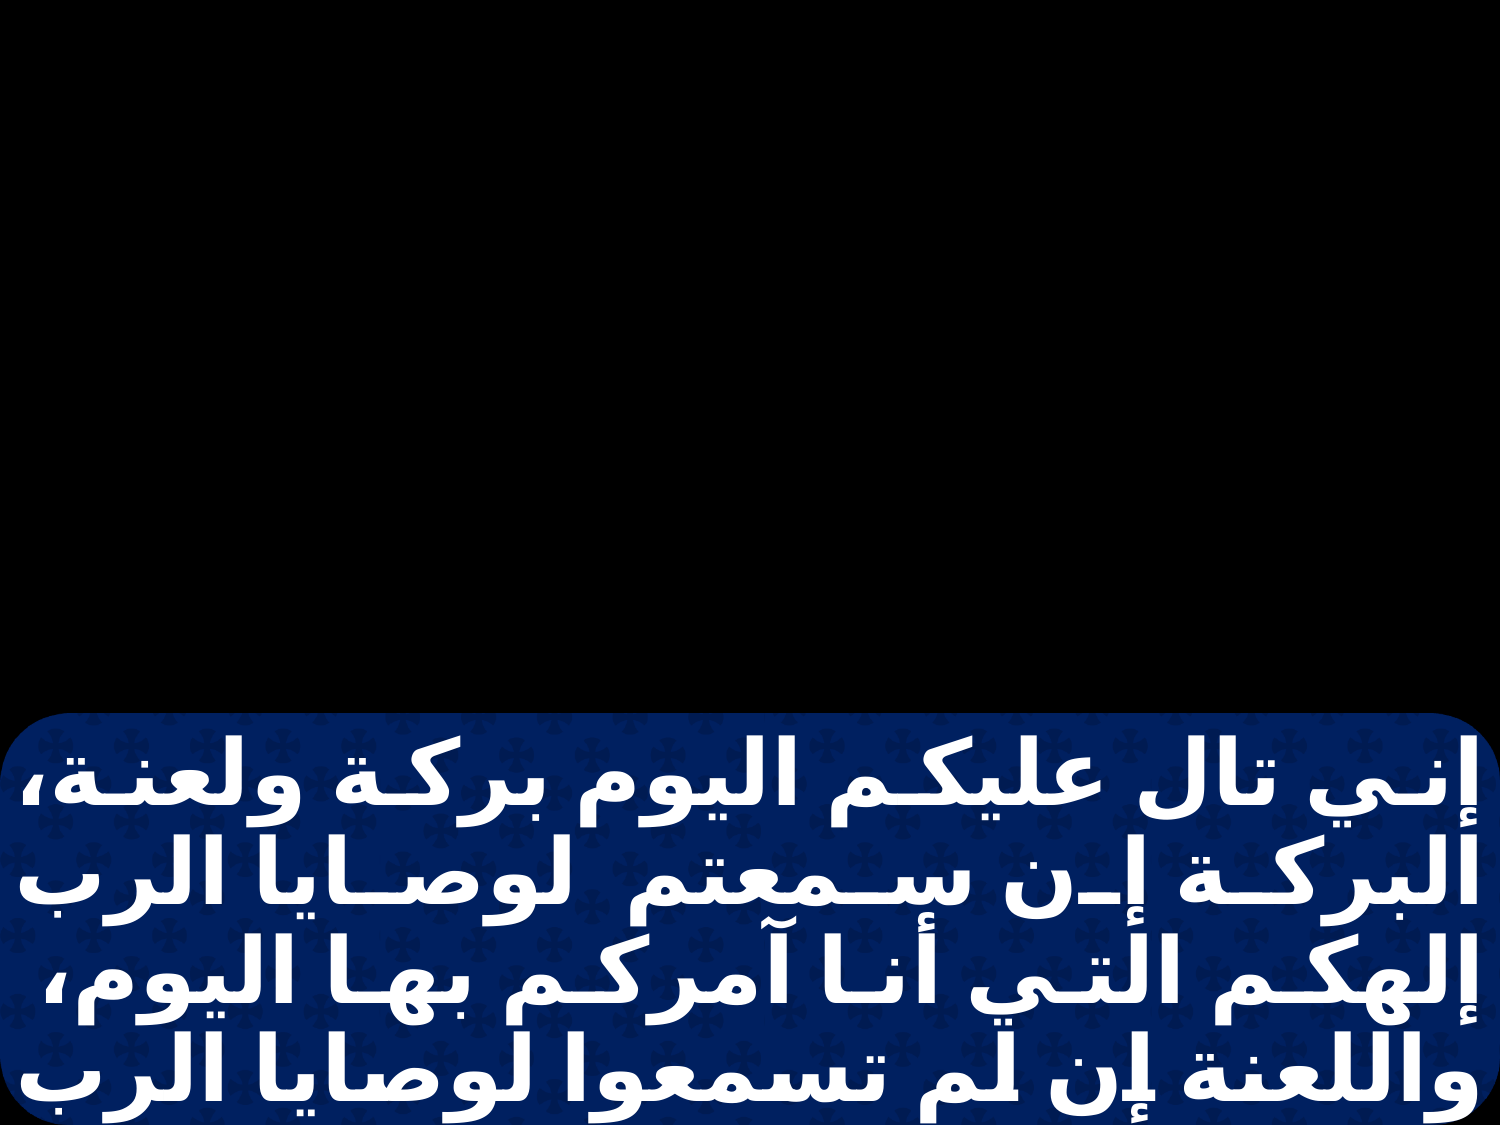

إني تال عليكم اليوم بركة ولعنة، البركة إن سمعتم  لوصايا الرب إلهكم التي أنا آمركم بها اليوم،  واللعنة إن لم تسمعوا لوصايا الرب إلهكم، وزغتم  عن الطريق التي أنا سانها لكم اليوم إلى اتباع آلهة